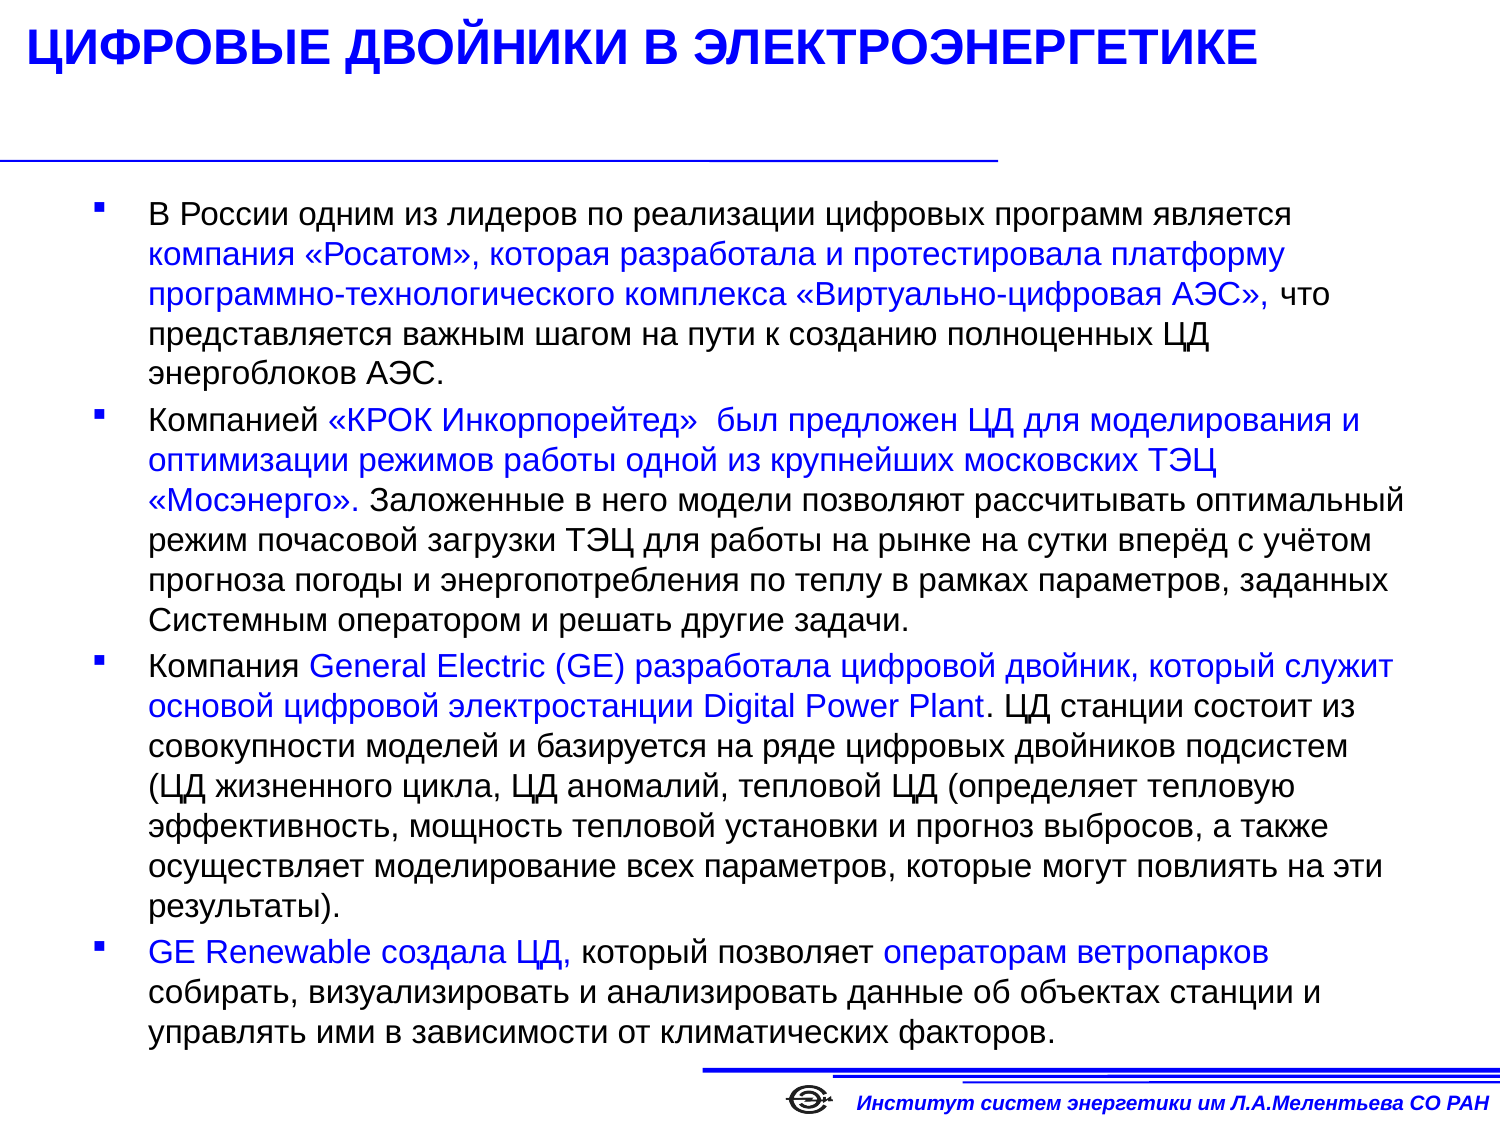

# ЦИФРОВЫЕ ДВОЙНИКИ В ЭЛЕКТРОЭНЕРГЕТИКЕ
В России одним из лидеров по реализации цифровых программ является компания «Росатом», которая разработала и протестировала платформу программно-технологического комплекса «Виртуально-цифровая АЭС», что представляется важным шагом на пути к созданию полноценных ЦД энергоблоков АЭС.
Компанией «КРОК Инкорпорейтед»  был предложен ЦД для моделирования и оптимизации режимов работы одной из крупнейших московских ТЭЦ  «Мосэнерго». Заложенные в него модели позволяют рассчитывать оптимальный режим почасовой загрузки ТЭЦ для работы на рынке на сутки вперёд с учётом прогноза погоды и энергопотребления по теплу в рамках параметров, заданных Системным оператором и решать другие задачи.
Компания General Electric (GE) разработала цифровой двойник, который служит основой цифровой электростанции Digital Power Plant. ЦД станции состоит из совокупности моделей и базируется на ряде цифровых двойников подсистем (ЦД жизненного цикла, ЦД аномалий, тепловой ЦД (определяет тепловую эффективность, мощность тепловой установки и прогноз выбросов, а также осуществляет моделирование всех параметров, которые могут повлиять на эти результаты).
GE Renewable создала ЦД, который позволяет операторам ветропарков собирать, визуализировать и анализировать данные об объектах станции и управлять ими в зависимости от климатических факторов.